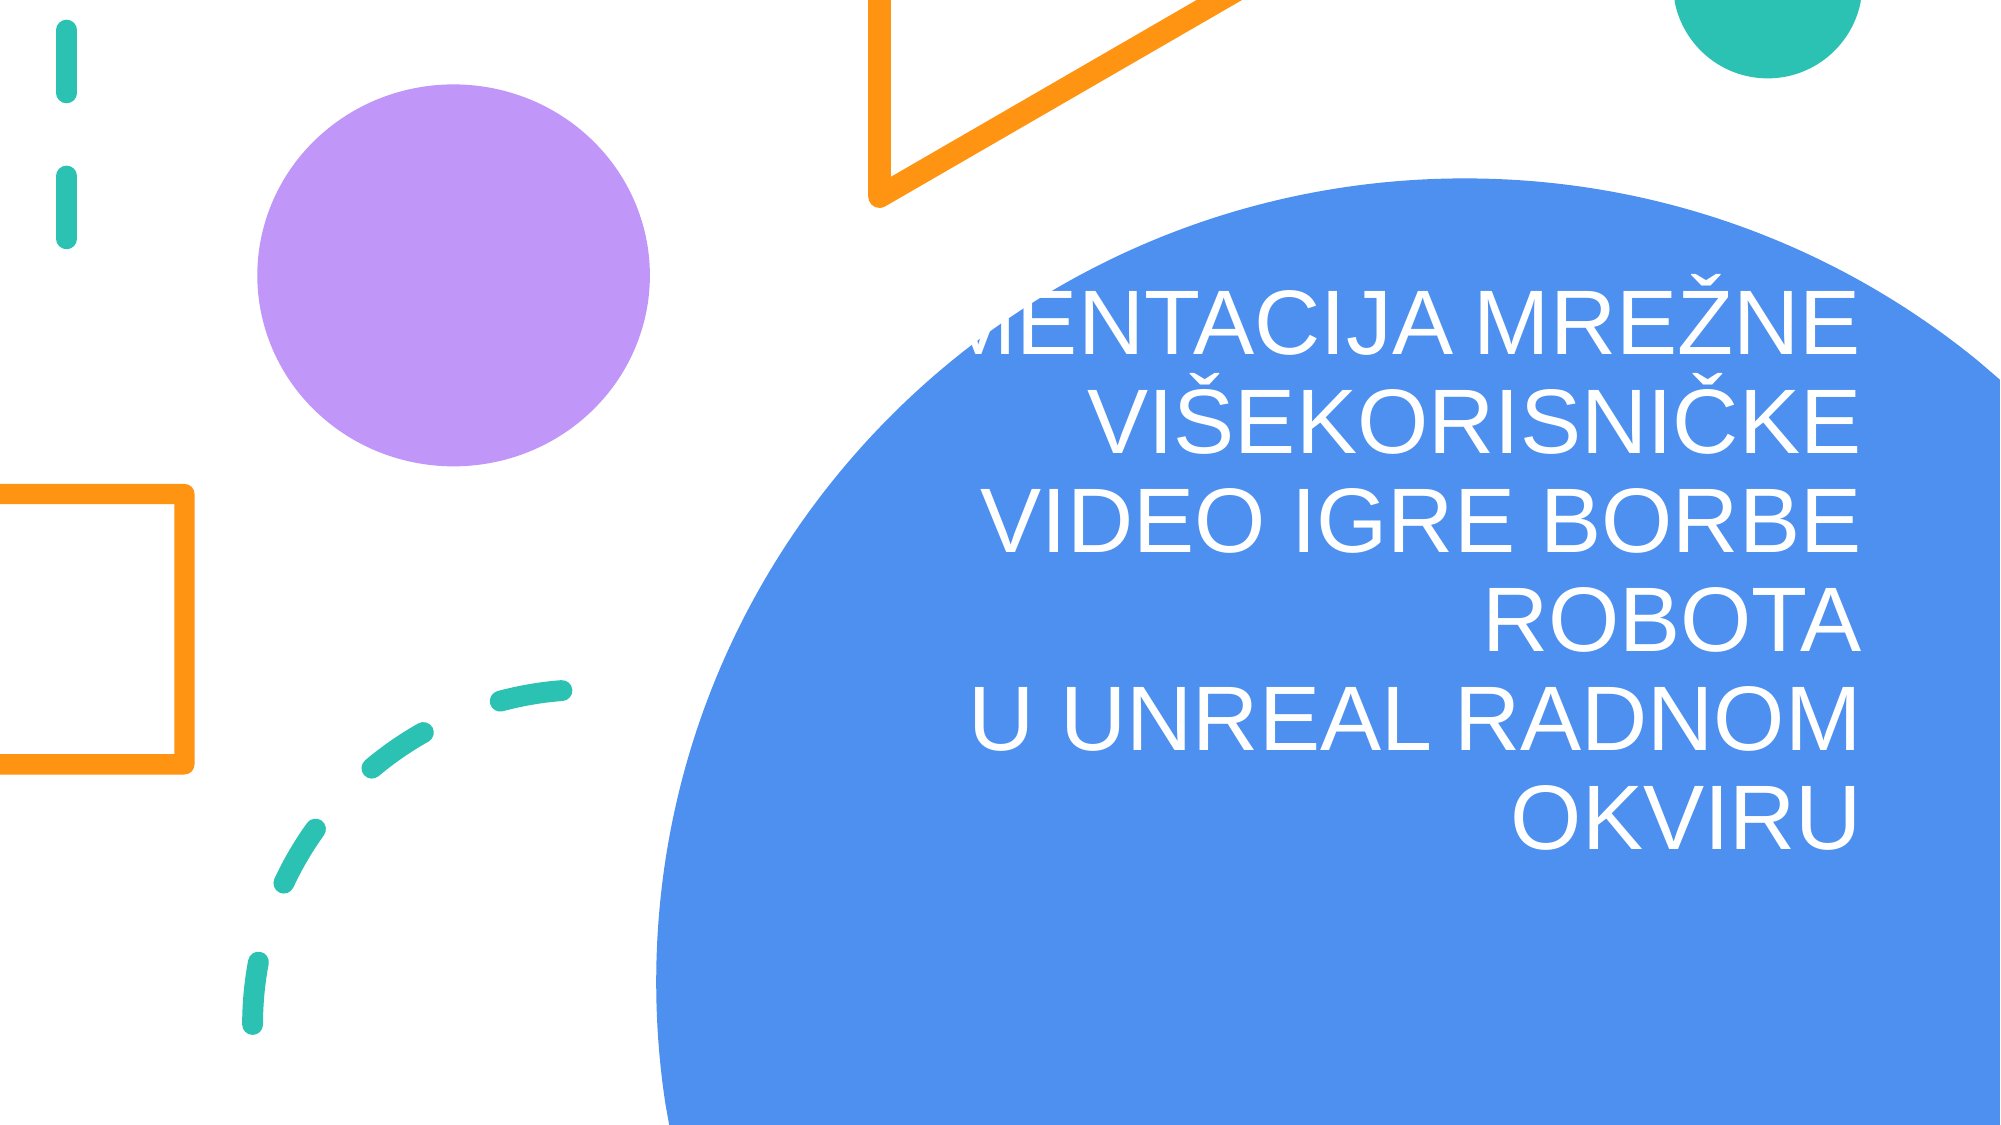

# IMPLEMENTACIJA MREŽNE VIŠEKORISNIČKE VIDEO IGRE BORBE ROBOTA U UNREAL RADNOM OKVIRU